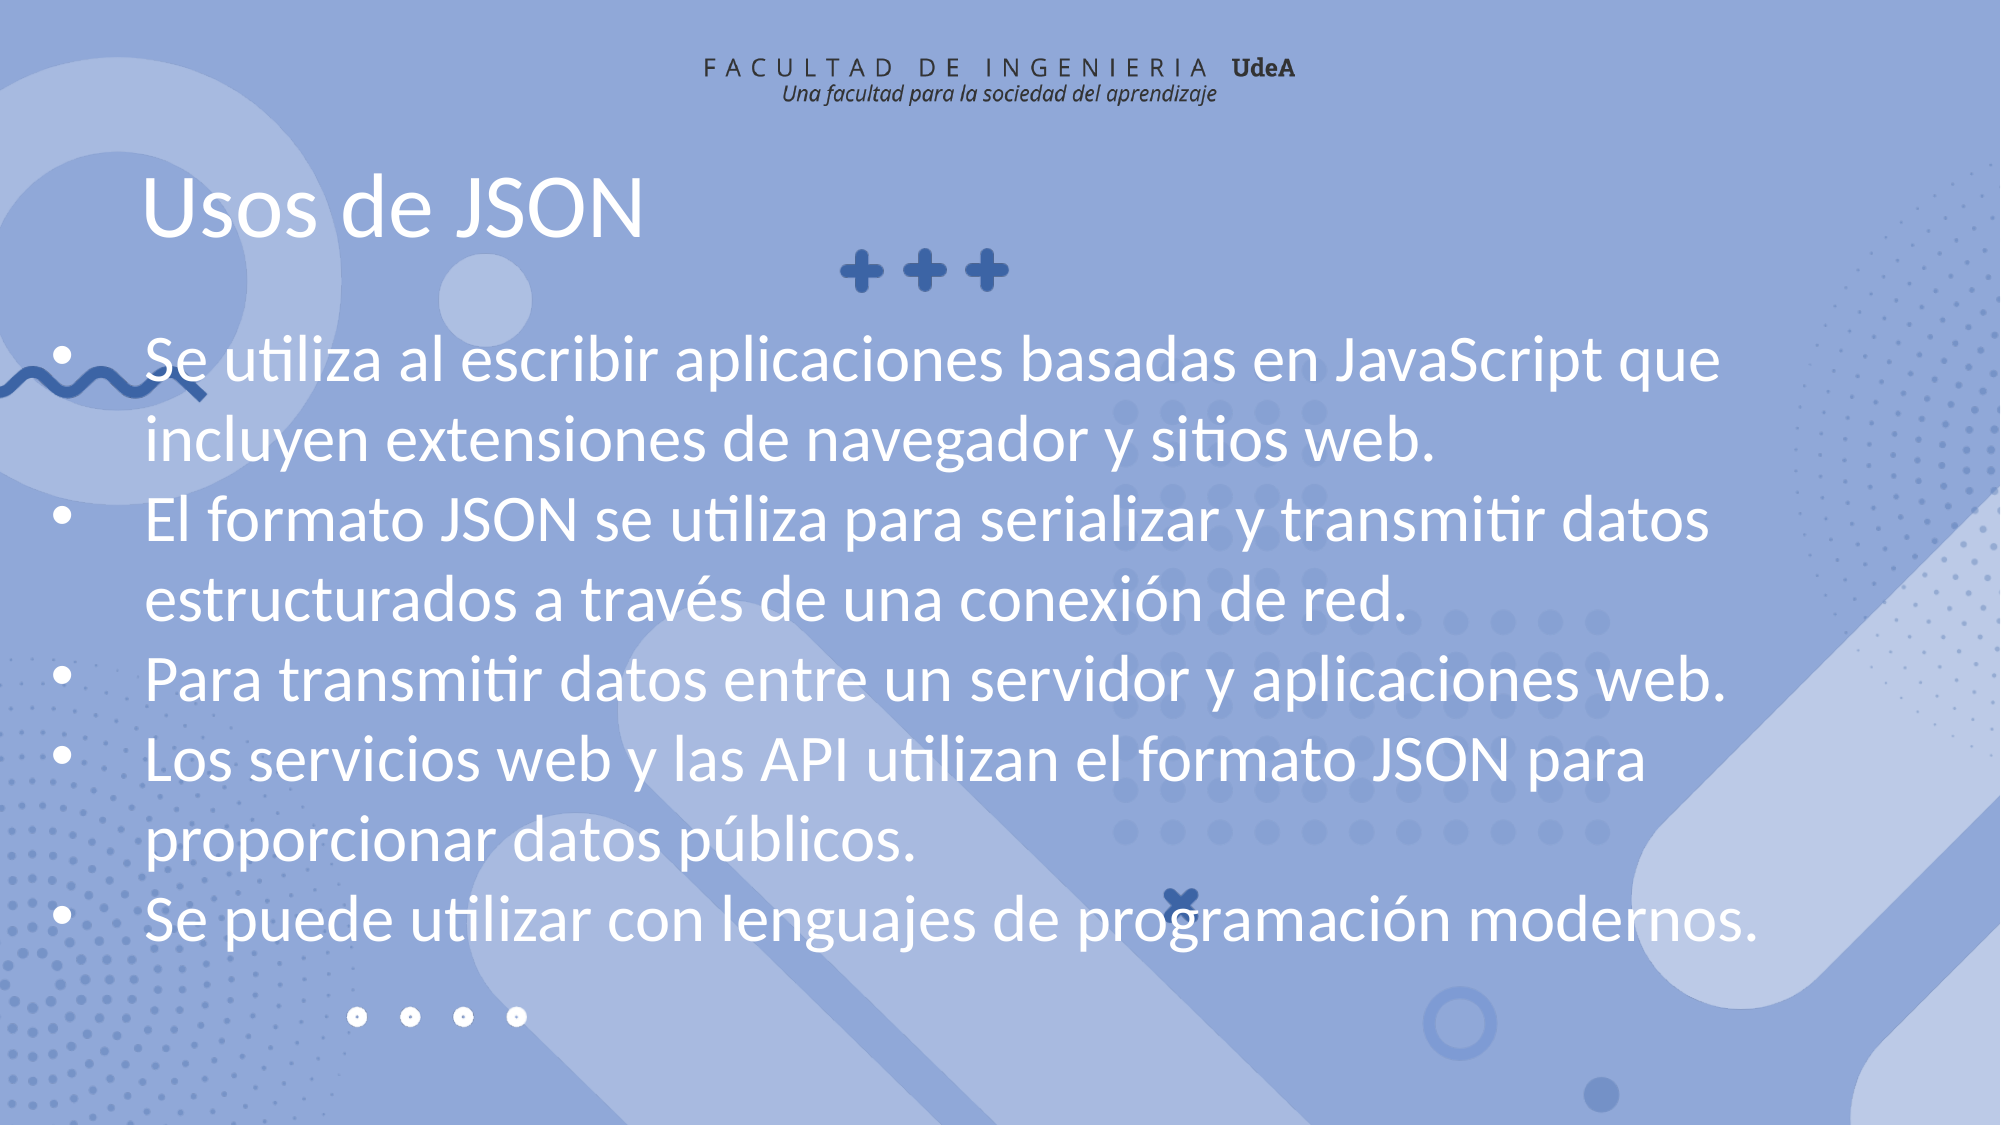

# Usos de JSON
Se utiliza al escribir aplicaciones basadas en JavaScript que incluyen extensiones de navegador y sitios web.
El formato JSON se utiliza para serializar y transmitir datos estructurados a través de una conexión de red.
Para transmitir datos entre un servidor y aplicaciones web.
Los servicios web y las API utilizan el formato JSON para proporcionar datos públicos.
Se puede utilizar con lenguajes de programación modernos.